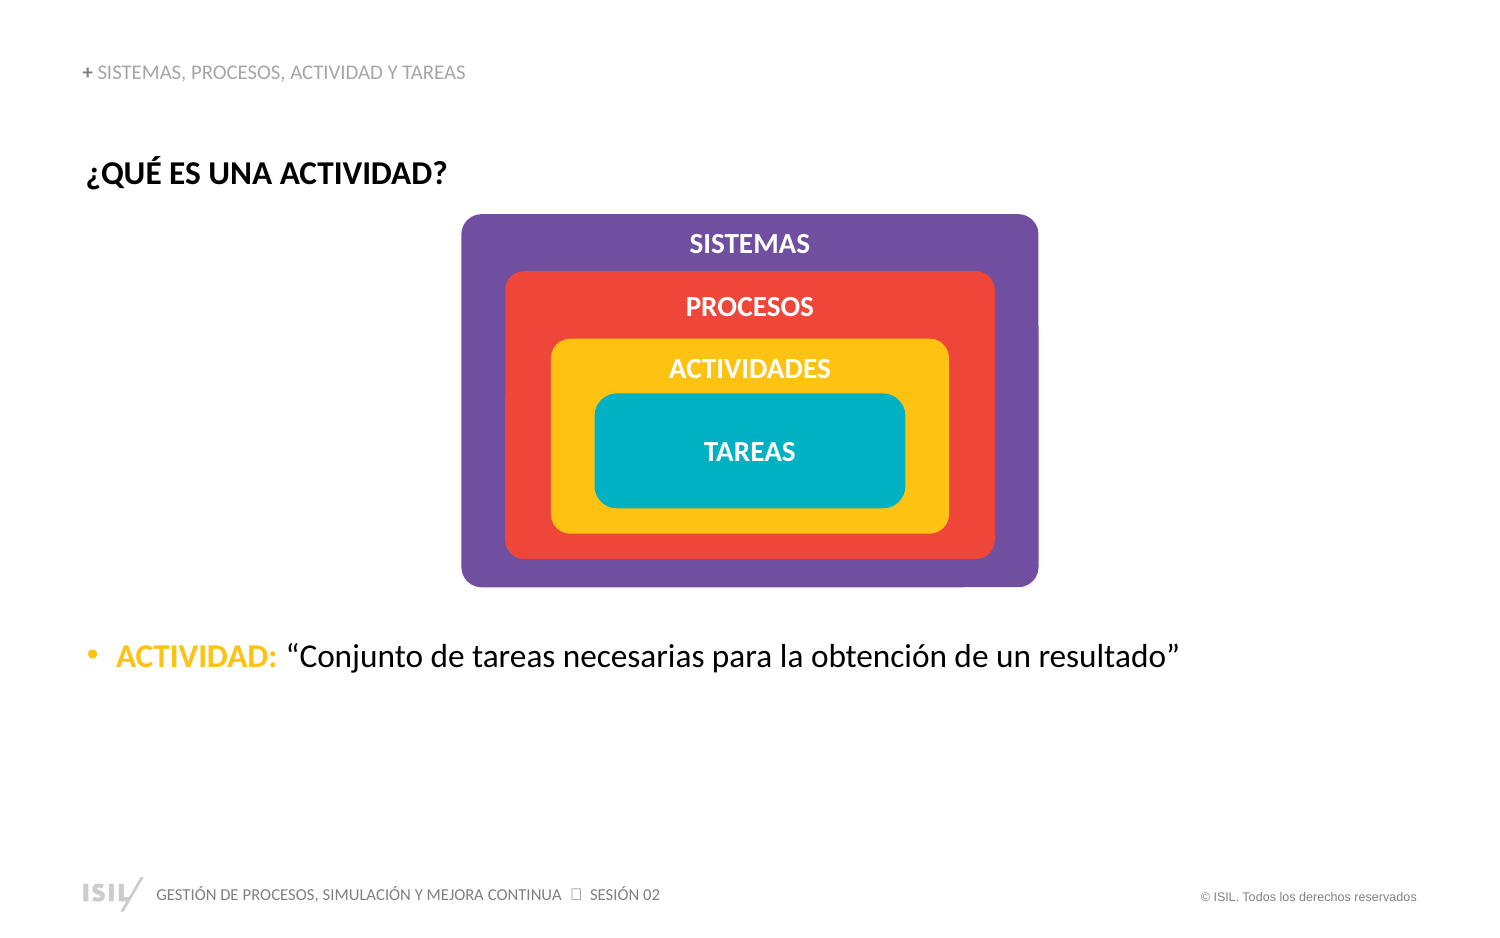

+ SISTEMAS, PROCESOS, ACTIVIDAD Y TAREAS
¿QUÉ ES UNA ACTIVIDAD?

SISTEMAS

PROCESOS

ACTIVIDADES

TAREAS
ACTIVIDAD: “Conjunto de tareas necesarias para la obtención de un resultado”